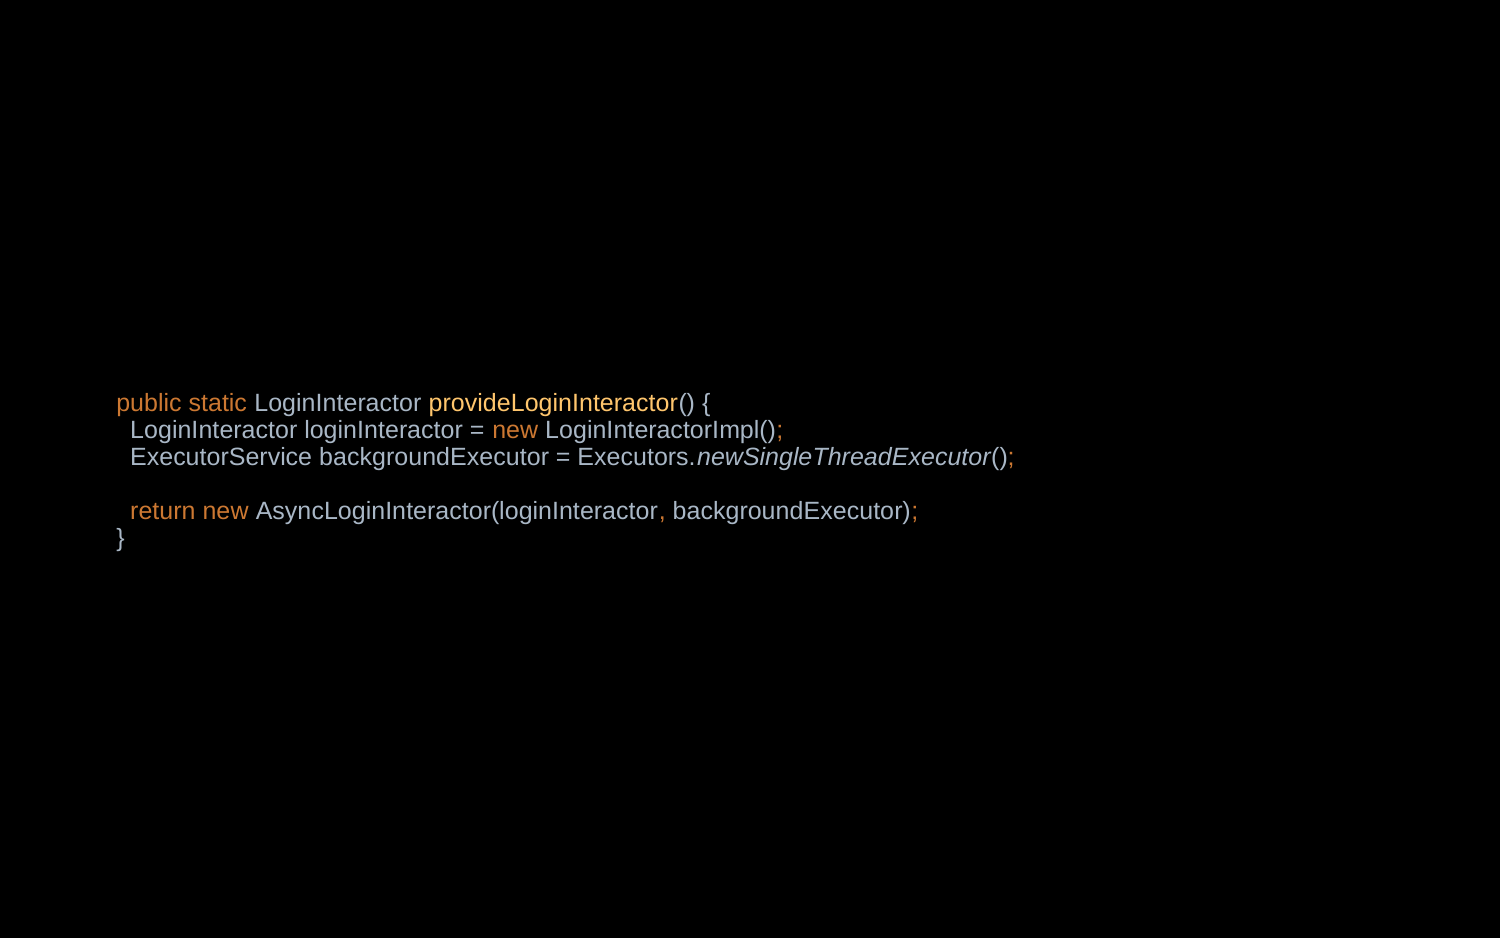

# public static LoginInteractor provideLoginInteractor() { LoginInteractor loginInteractor = new LoginInteractorImpl(); ExecutorService backgroundExecutor = Executors.newSingleThreadExecutor(); return new AsyncLoginInteractor(loginInteractor, backgroundExecutor); }